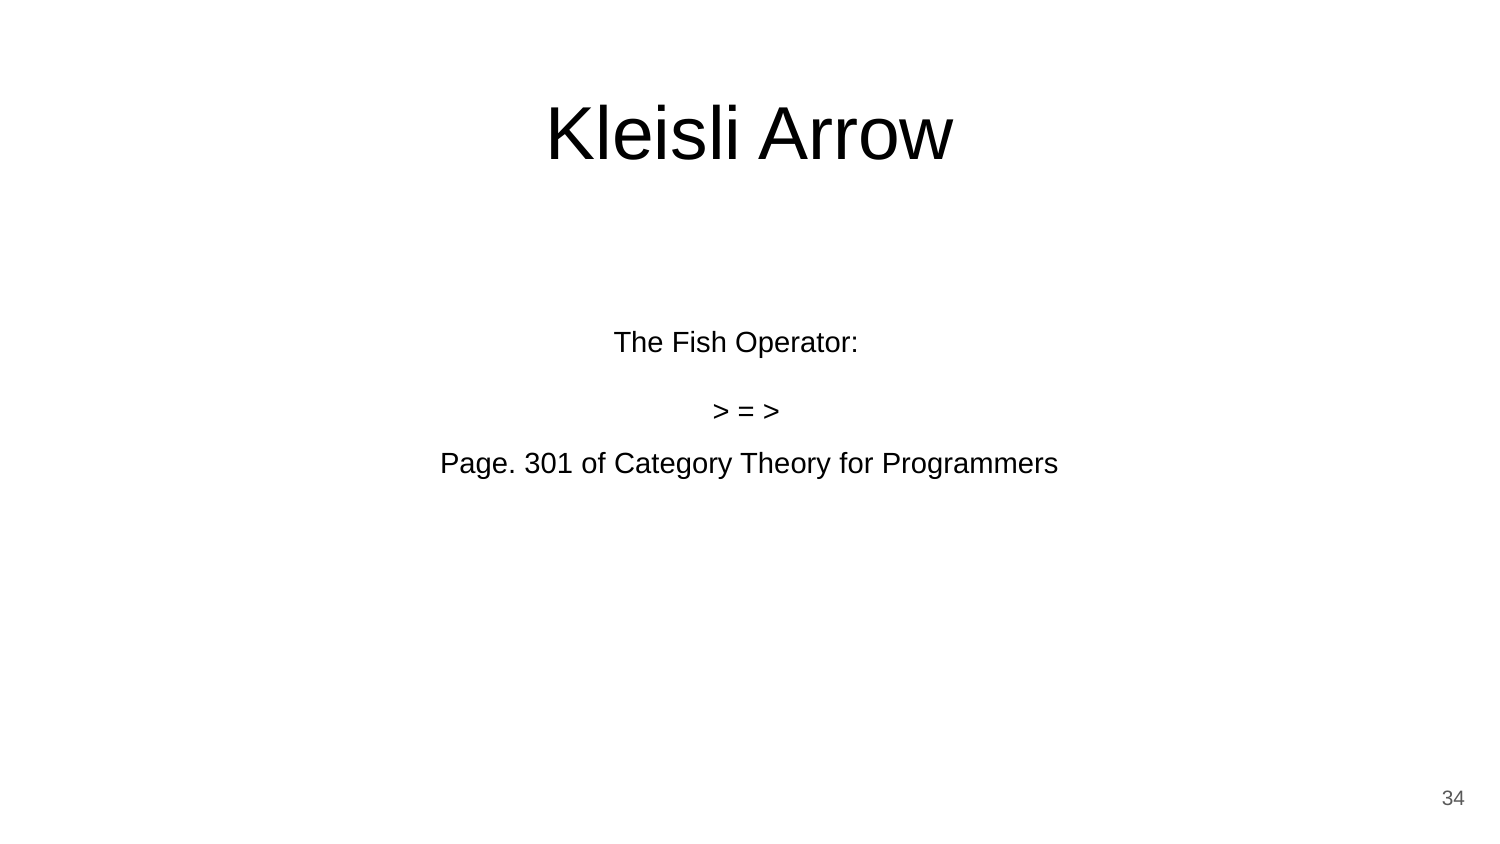

# Kleisli Arrow
The Fish Operator:

            > = >
Page. 301 of Category Theory for Programmers
34